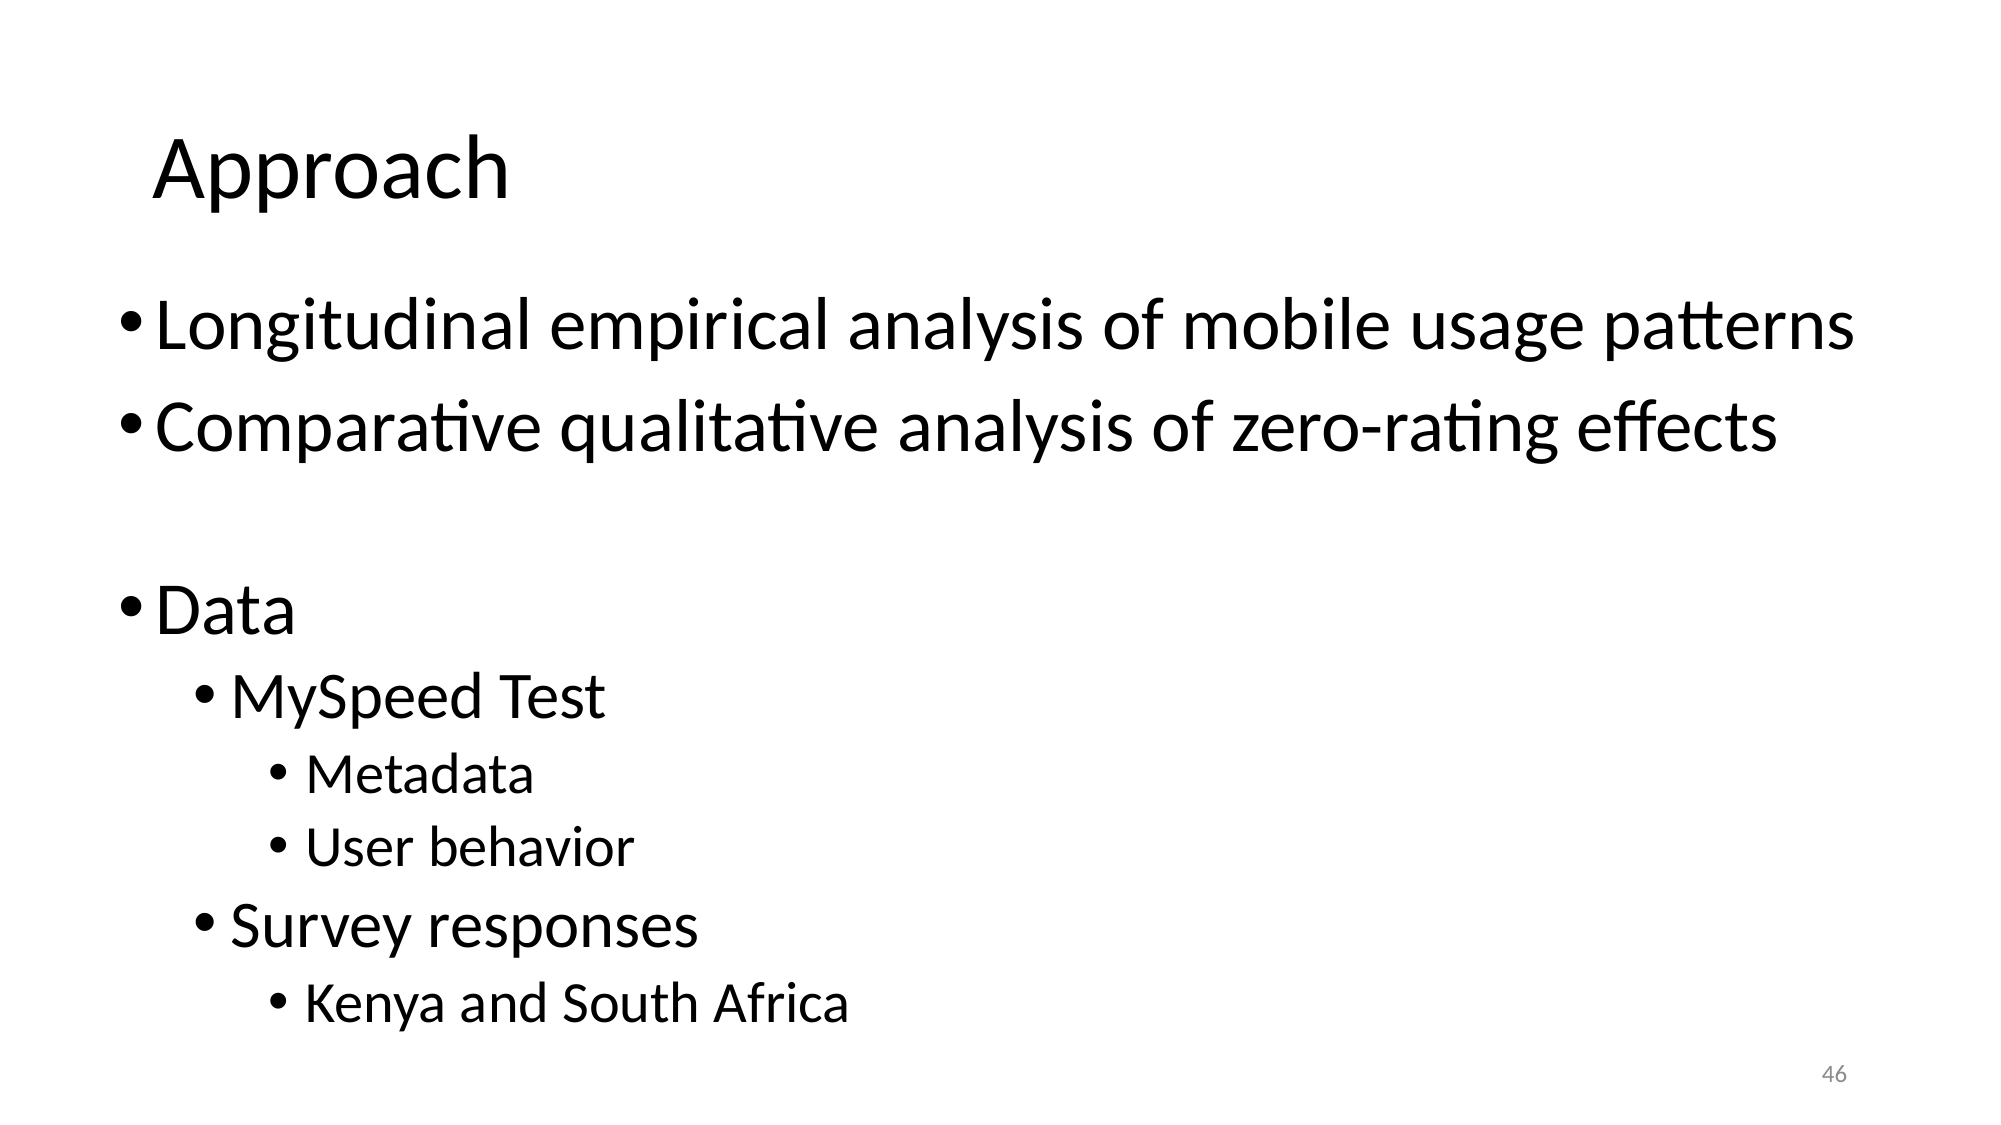

# Approach
Longitudinal empirical analysis of mobile usage patterns
Comparative qualitative analysis of zero-rating effects
Data
MySpeed Test
Metadata
User behavior
Survey responses
Kenya and South Africa
46